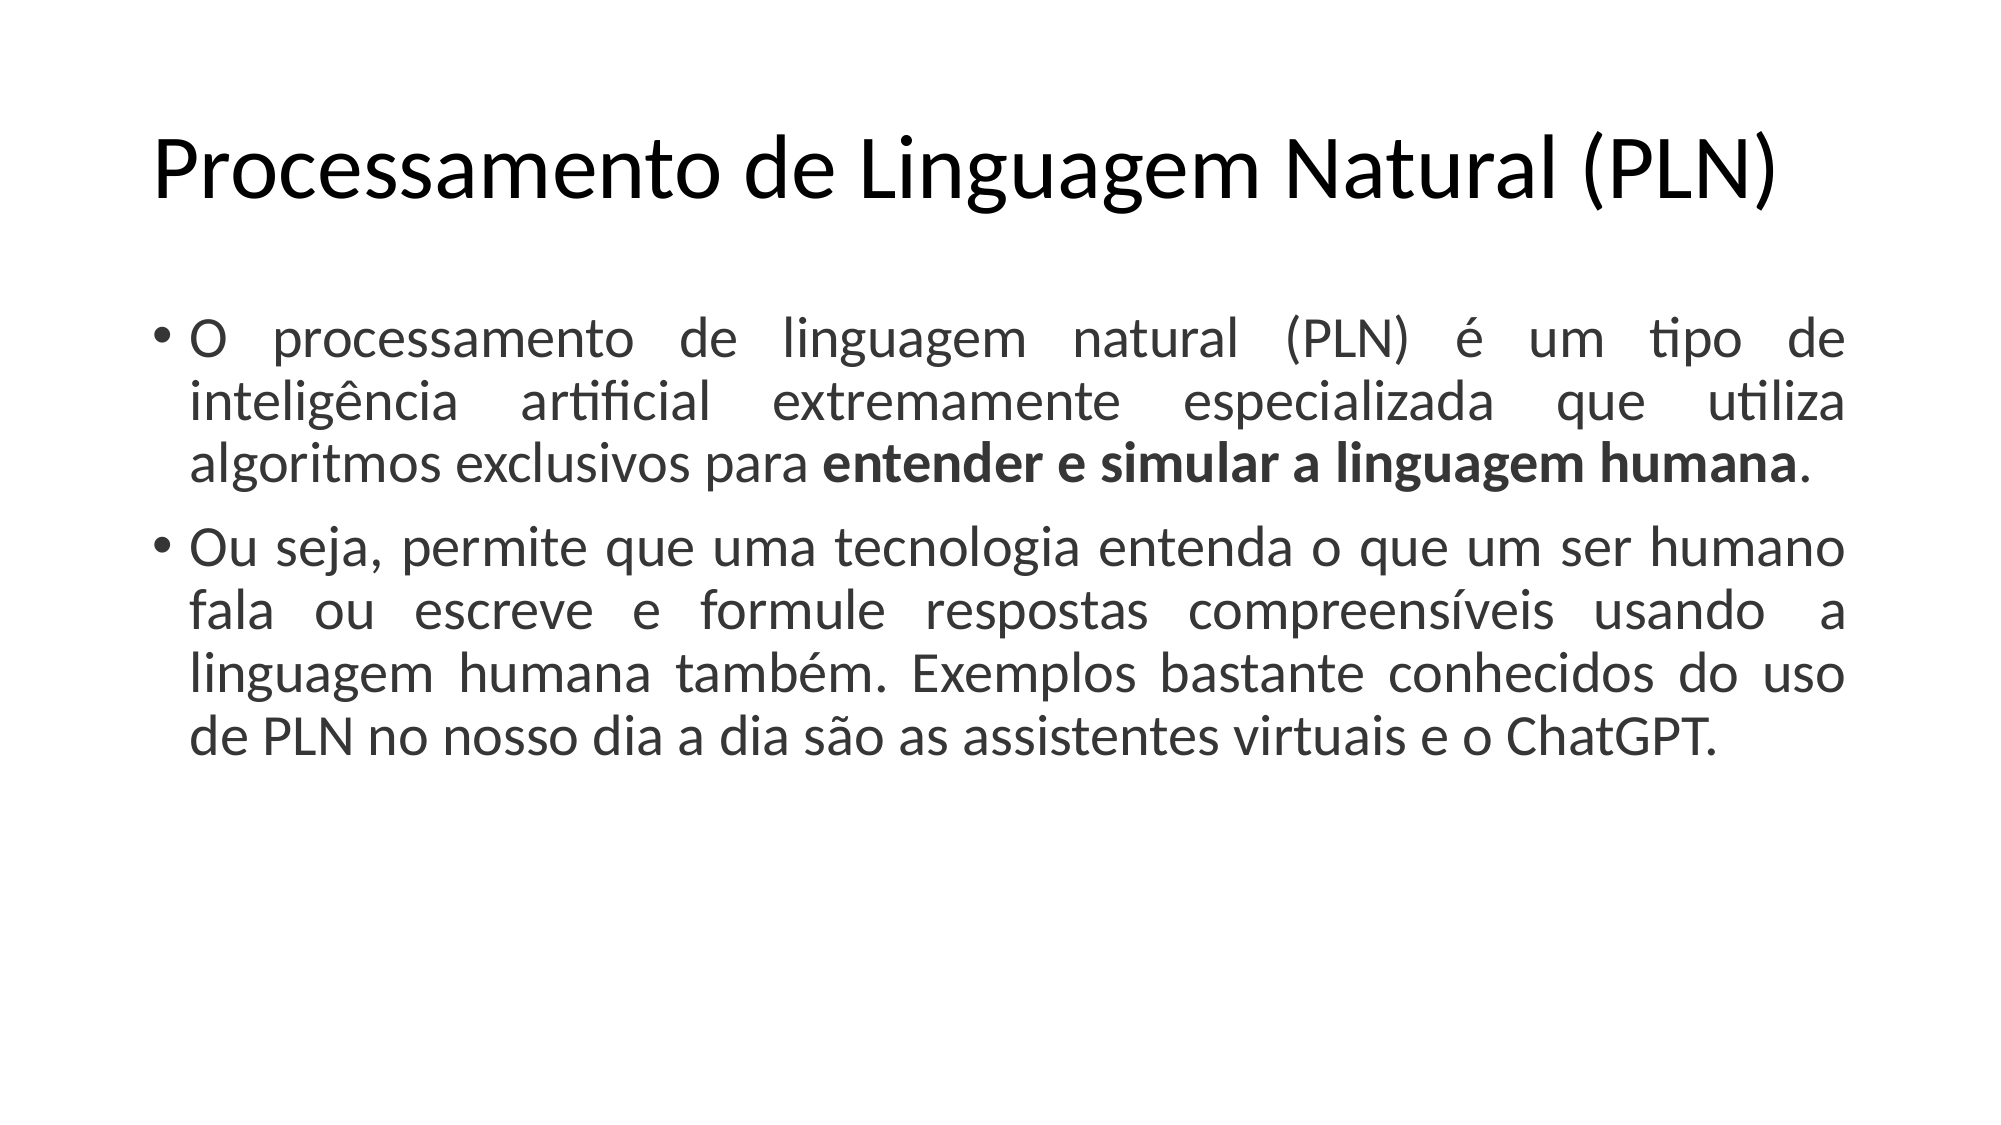

# Processamento de Linguagem Natural (PLN)
O processamento de linguagem natural (PLN) é um tipo de inteligência artificial extremamente especializada que utiliza algoritmos exclusivos para entender e simular a linguagem humana.
Ou seja, permite que uma tecnologia entenda o que um ser humano fala ou escreve e formule respostas compreensíveis usando  a linguagem humana também. Exemplos bastante conhecidos do uso de PLN no nosso dia a dia são as assistentes virtuais e o ChatGPT.